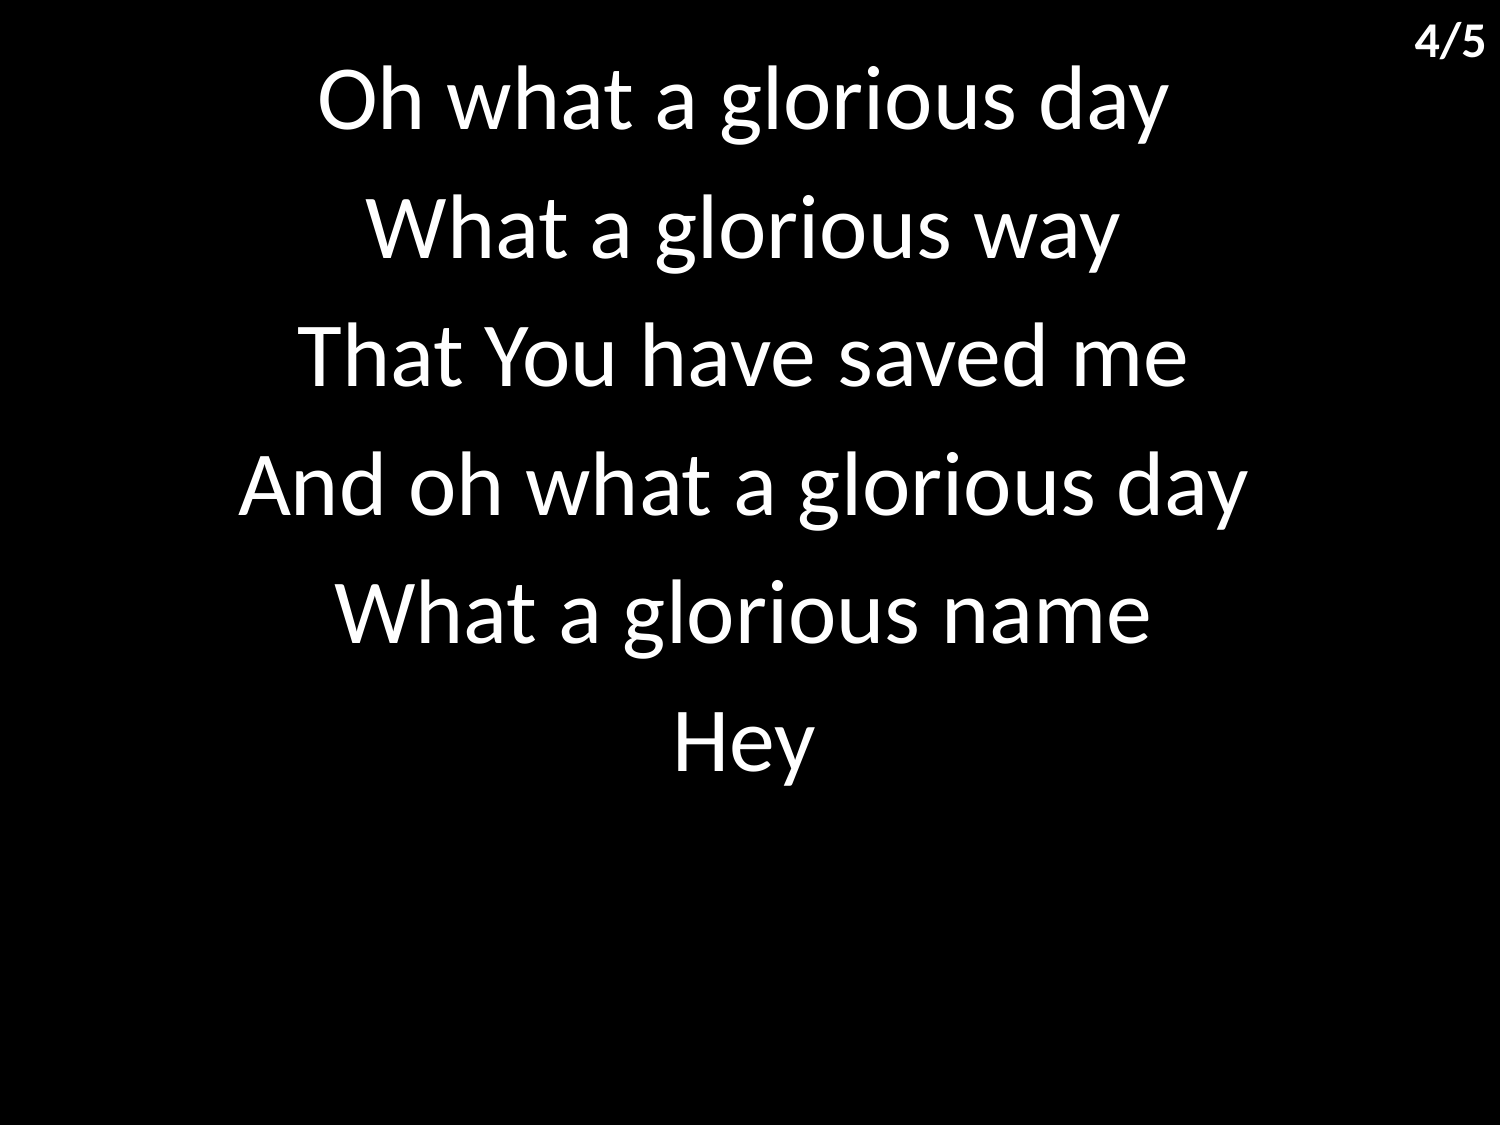

4/5
Oh what a glorious day
What a glorious way
That You have saved me
And oh what a glorious day
What a glorious name
Hey